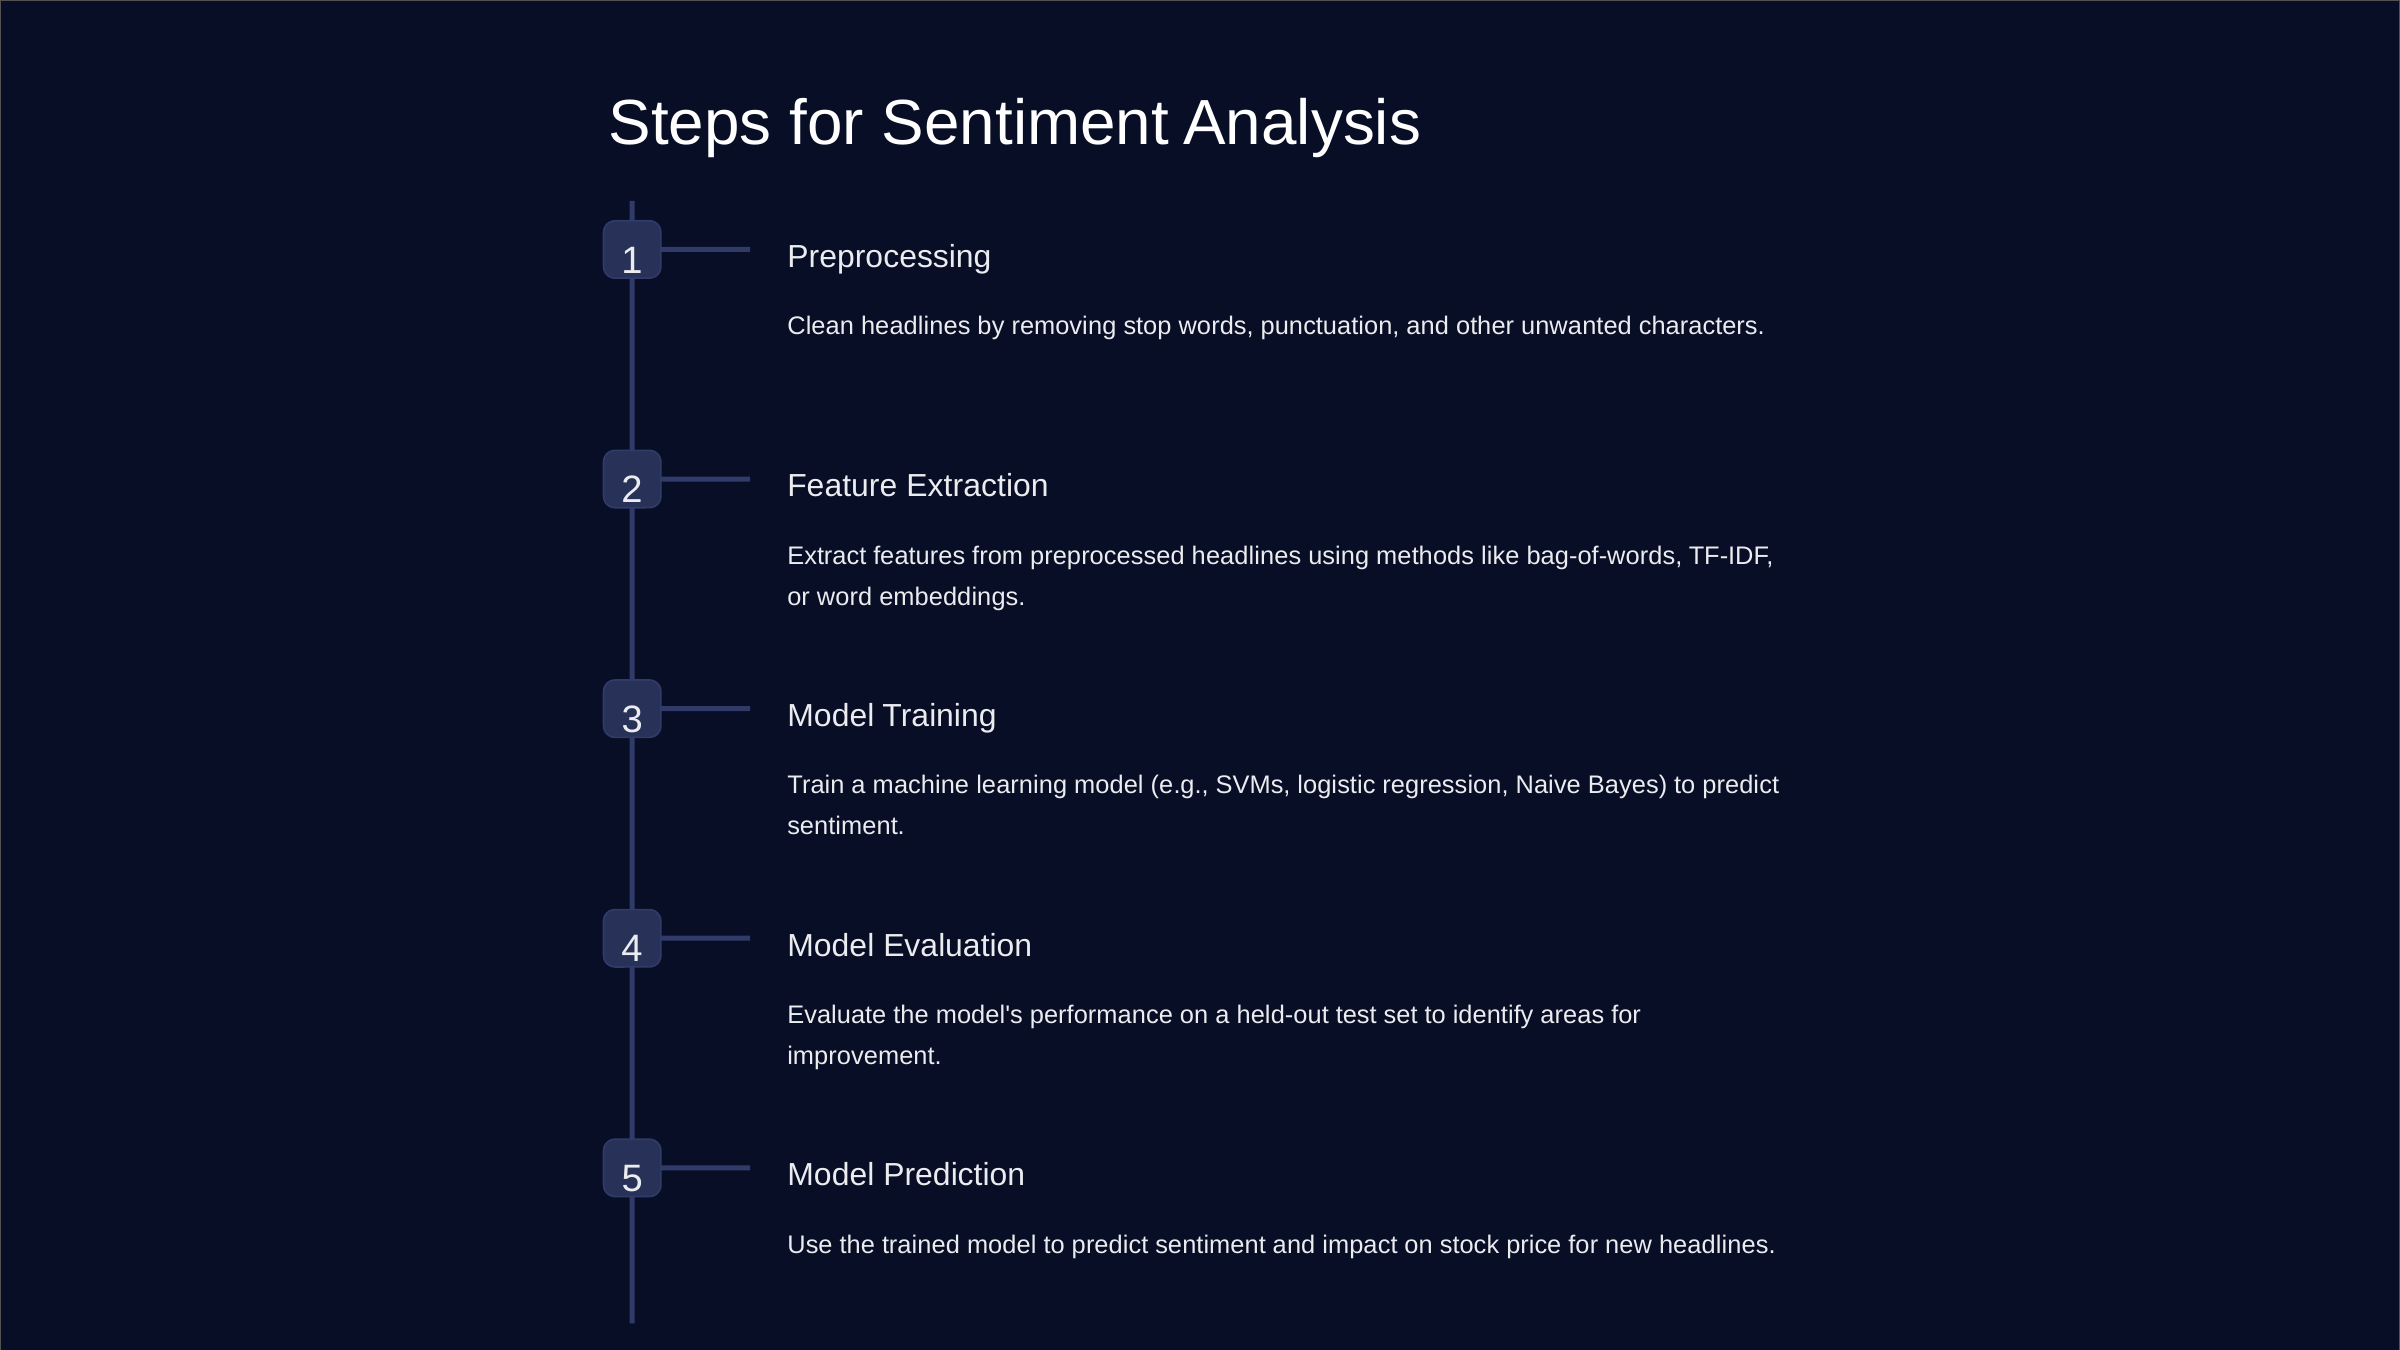

Steps for Sentiment Analysis

1
Preprocessing

Clean headlines by removing stop words, punctuation, and other unwanted characters.

2
Feature Extraction

Extract features from preprocessed headlines using methods like bag-of-words, TF-IDF, or word embeddings.

3
Model Training

Train a machine learning model (e.g., SVMs, logistic regression, Naive Bayes) to predict sentiment.

4
Model Evaluation

Evaluate the model's performance on a held-out test set to identify areas for improvement.

5
Model Prediction

Use the trained model to predict sentiment and impact on stock price for new headlines.